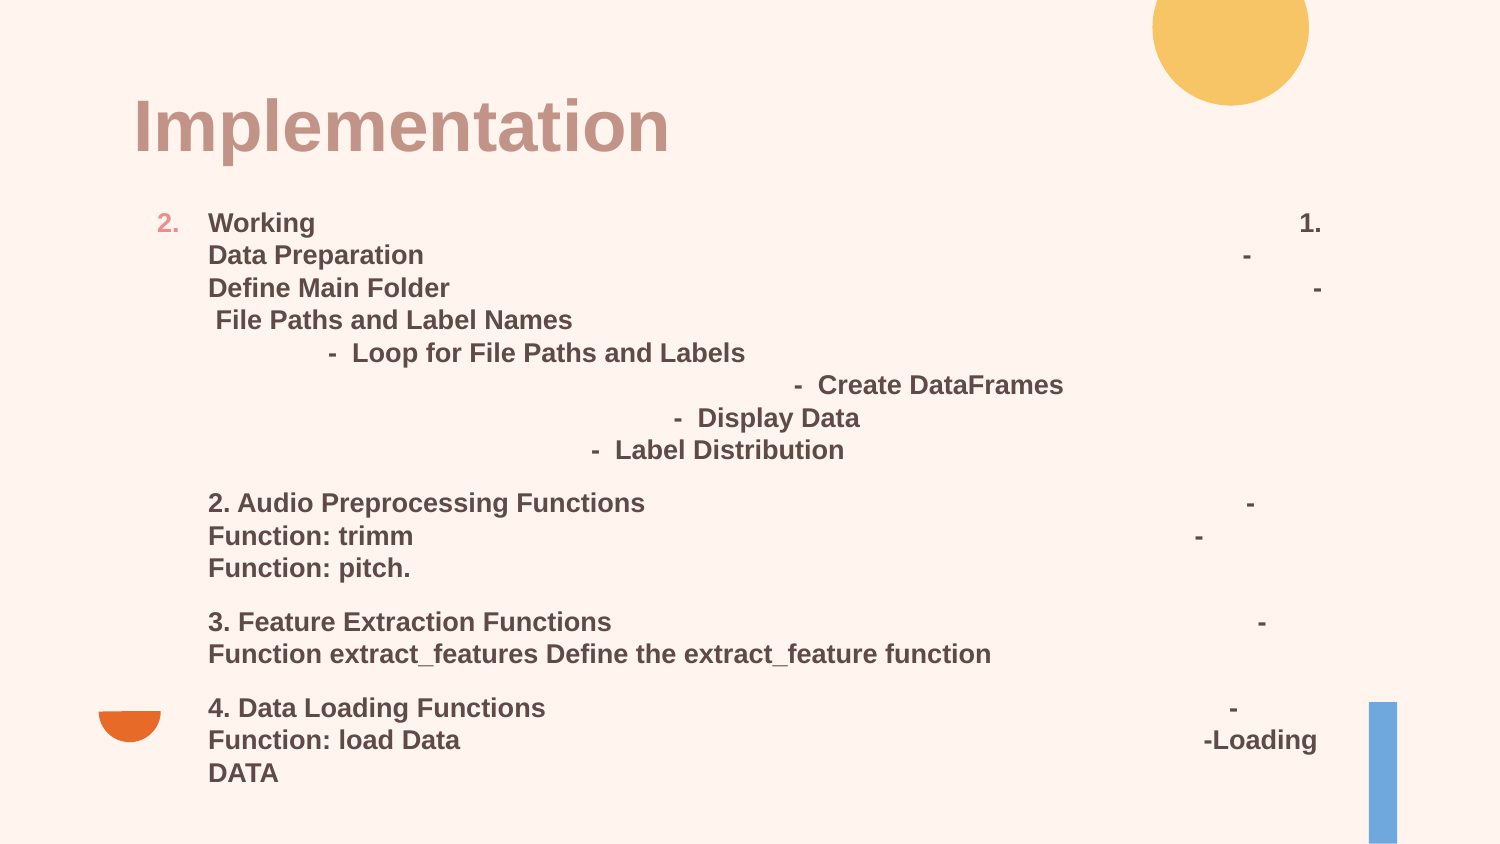

# Implementation
Working                                                                                                                                   1. Data Preparation                                                                                                             -  Define Main Folder                                                                                                                   -  File Paths and Label Names                                                                                                                     -  Loop for File Paths and Labels                                                                                                                                                            -  Create DataFrames                                                                                                 -  Display Data                                                                                                                 -  Label Distribution
2. Audio Preprocessing Functions                                                                                -  Function: trimm                                                                                                        -  Function: pitch.
3. Feature Extraction Functions                                                                                      -  Function extract_features Define the extract_feature function
4. Data Loading Functions                                                                                           -Function: load Data                                                                                                   -Loading DATA